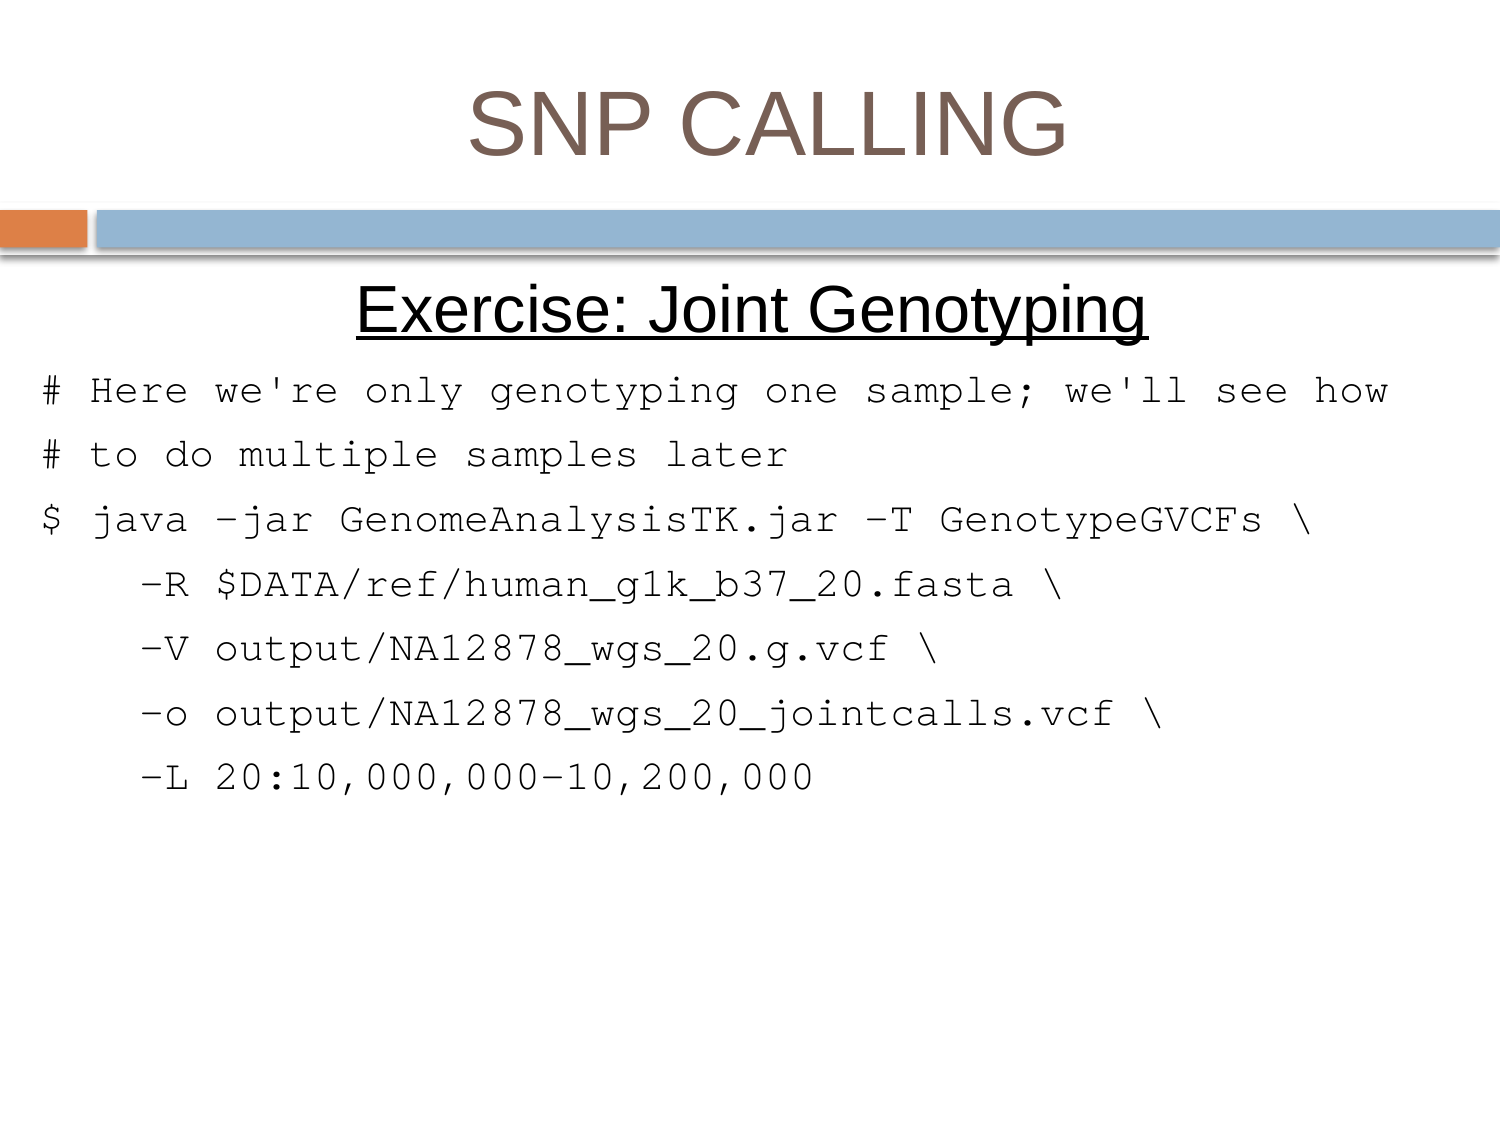

# SNP CALLING
Exercise: Joint Genotyping
# Here we're only genotyping one sample; we'll see how
# to do multiple samples later
$ java -jar GenomeAnalysisTK.jar -T GenotypeGVCFs \
    -R $DATA/ref/human_g1k_b37_20.fasta \
    -V output/NA12878_wgs_20.g.vcf \
    -o output/NA12878_wgs_20_jointcalls.vcf \
    -L 20:10,000,000-10,200,000